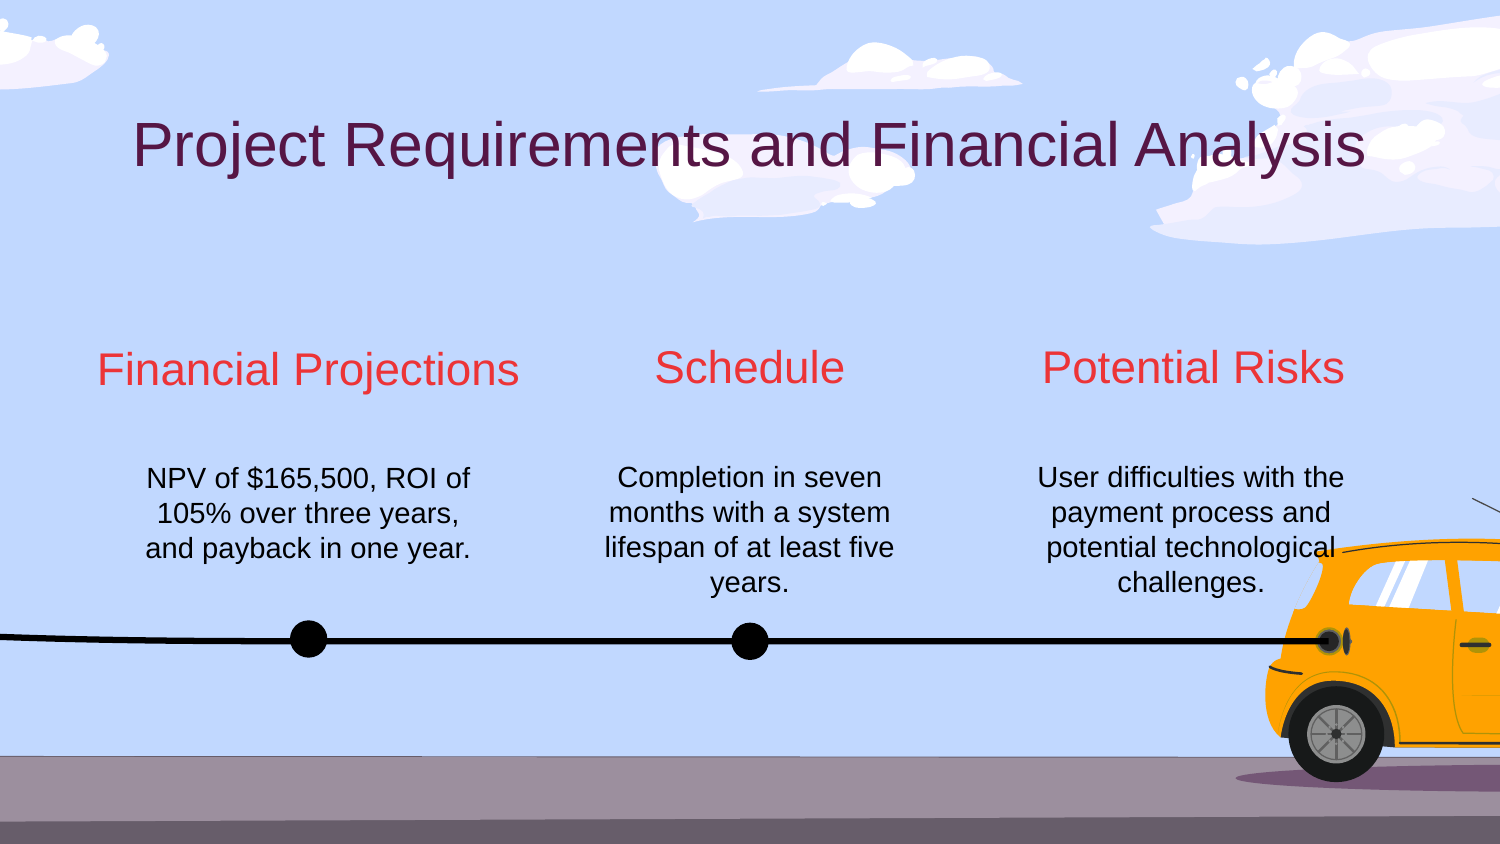

# Project Requirements and Financial Analysis
Schedule
Potential Risks

Financial Projections
Completion in seven months with a system lifespan of at least five years.
User difficulties with the payment process and potential technological challenges.
NPV of $165,500, ROI of 105% over three years, and payback in one year.